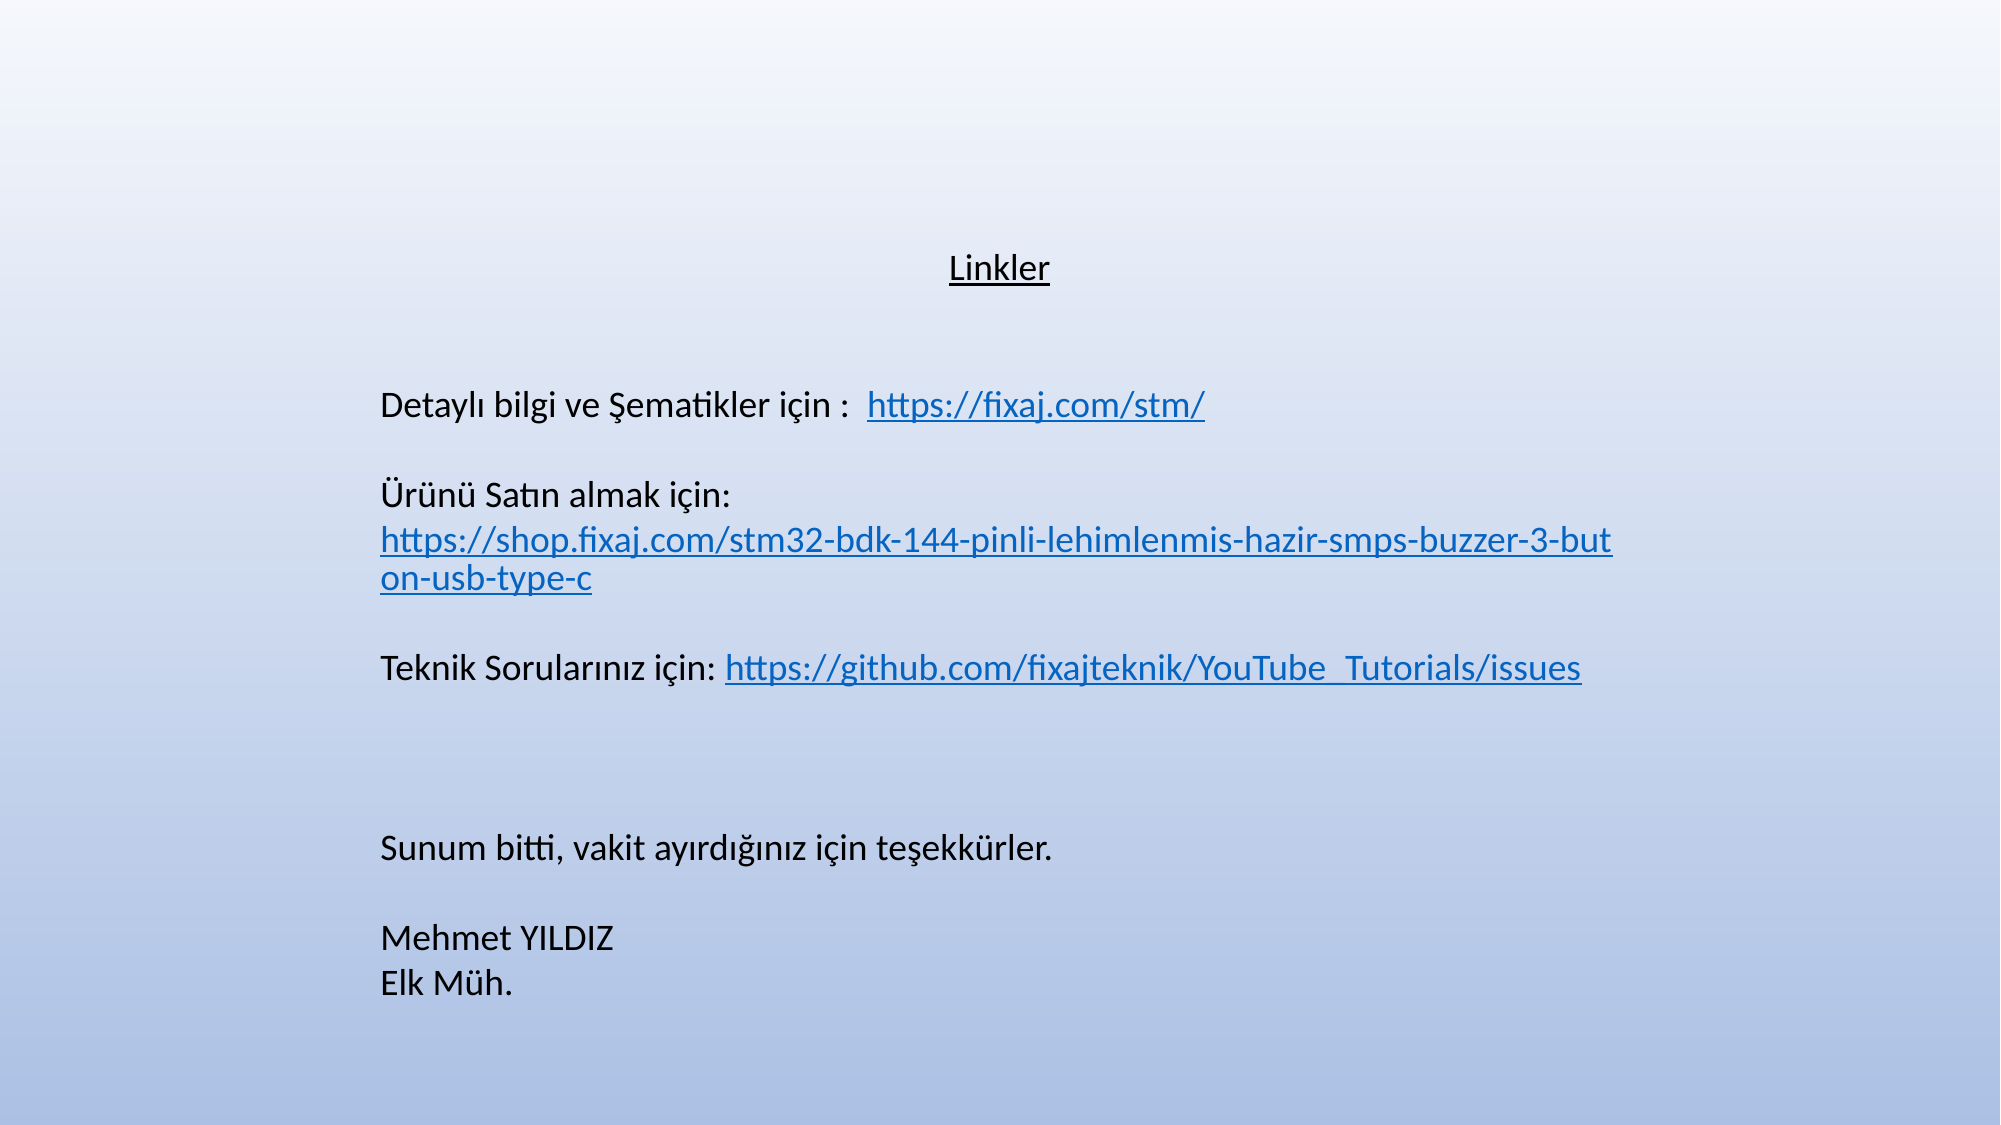

Linkler

Detaylı bilgi ve Şematikler için :  https://fixaj.com/stm/

Ürünü Satın almak için: https://shop.fixaj.com/stm32-bdk-144-pinli-lehimlenmis-hazir-smps-buzzer-3-buton-usb-type-c

Teknik Sorularınız için: https://github.com/fixajteknik/YouTube_Tutorials/issues

Sunum bitti, vakit ayırdığınız için teşekkürler.

Mehmet YILDIZ
Elk Müh.